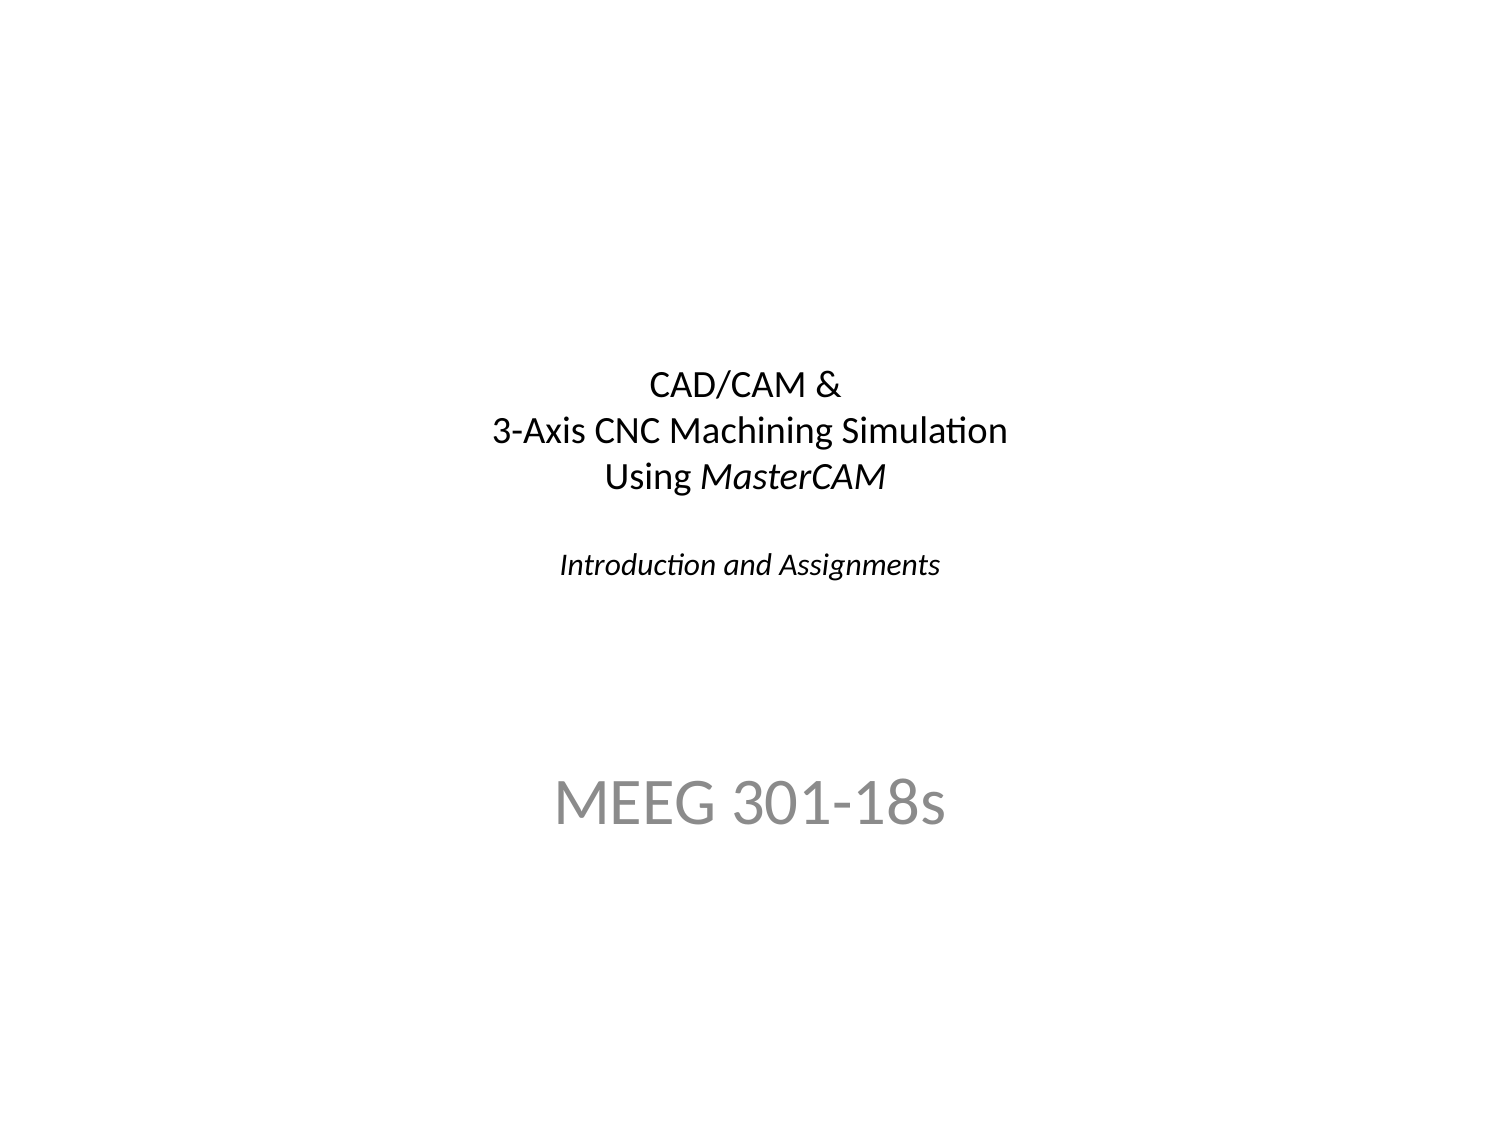

# CAD/CAM & 3-Axis CNC Machining Simulation Using MasterCAM Introduction and Assignments
MEEG 301-18s